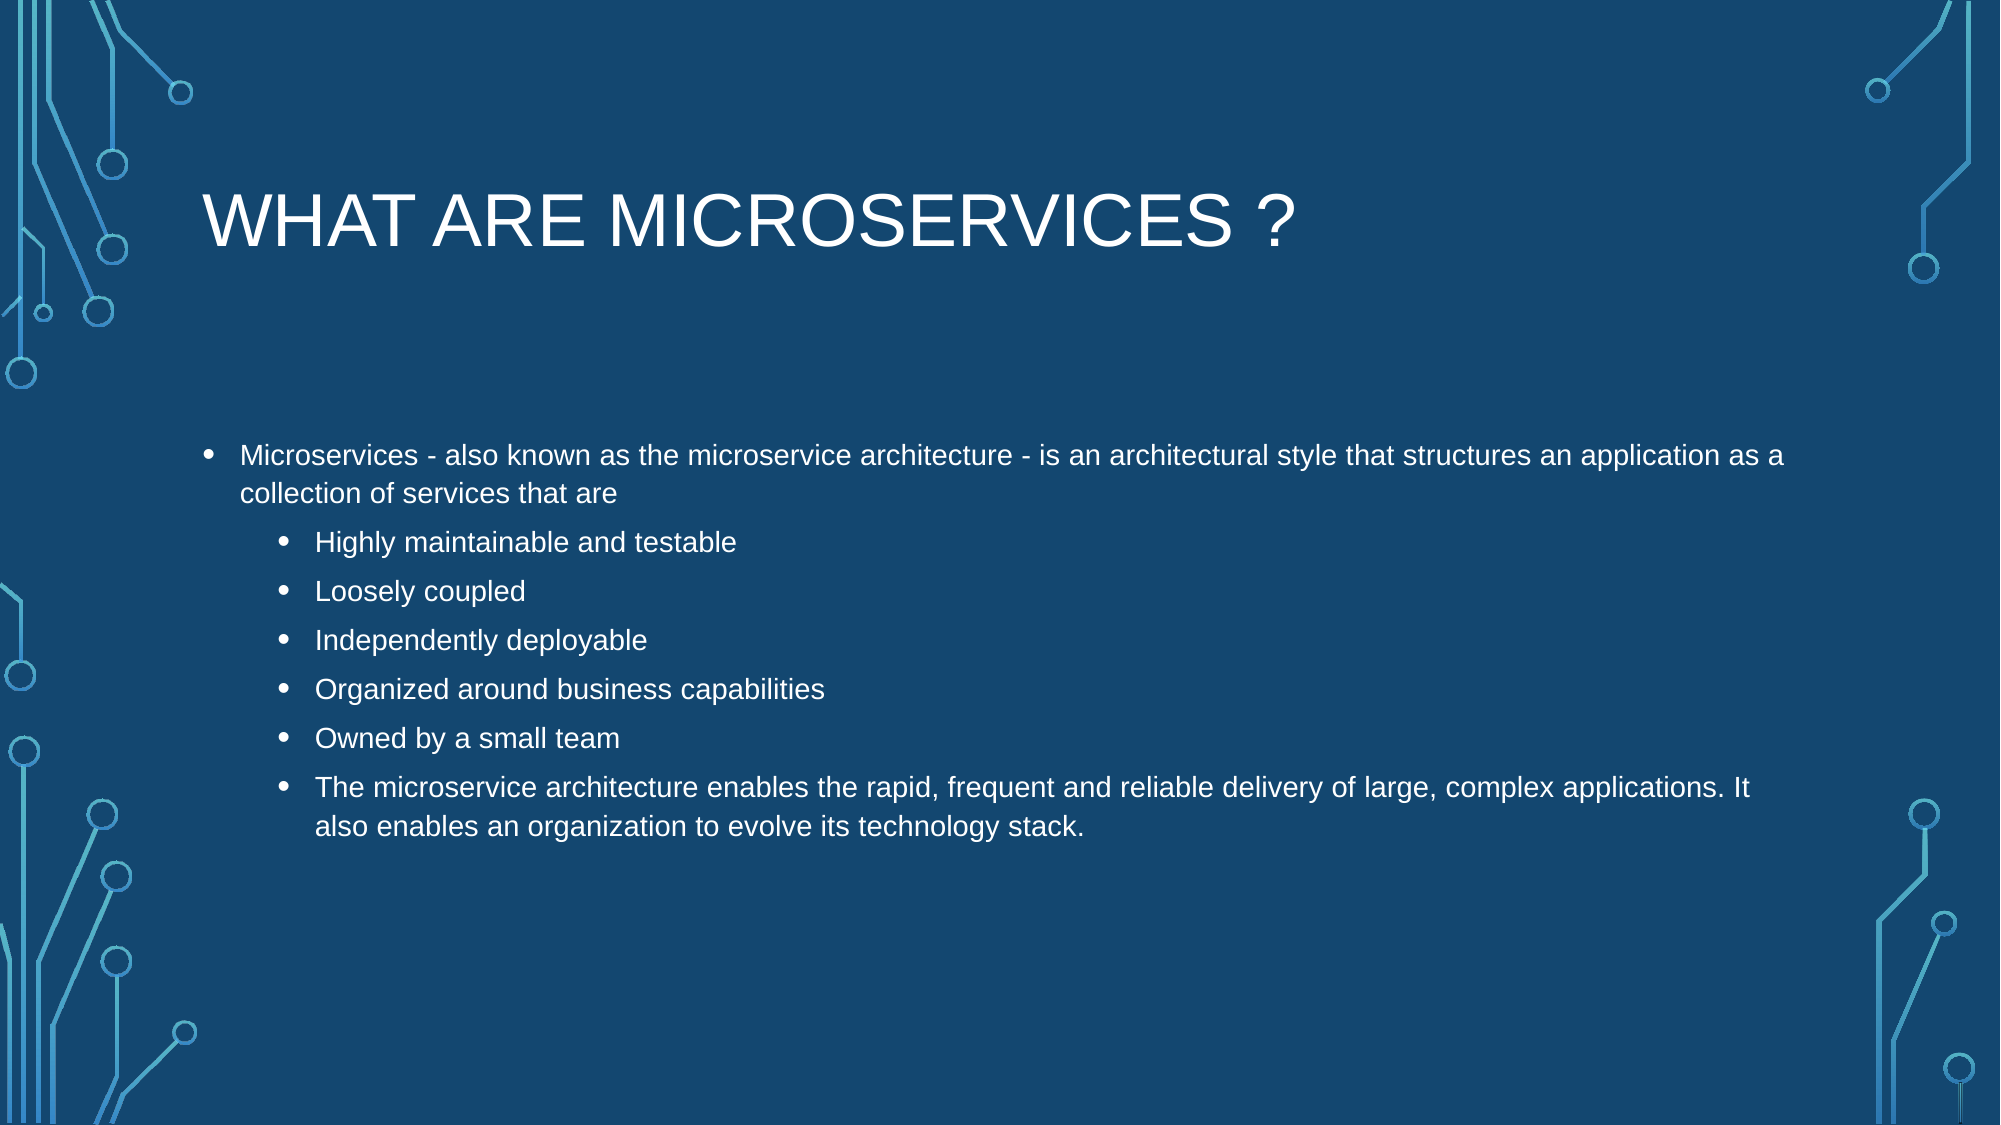

# WHAT ARE MICROSERVICES ?

Microservices - also known as the microservice architecture - is an architectural style that structures an application as a collection of services that are
Highly maintainable and testable
Loosely coupled
Independently deployable
Organized around business capabilities
Owned by a small team
The microservice architecture enables the rapid, frequent and reliable delivery of large, complex applications. It also enables an organization to evolve its technology stack.